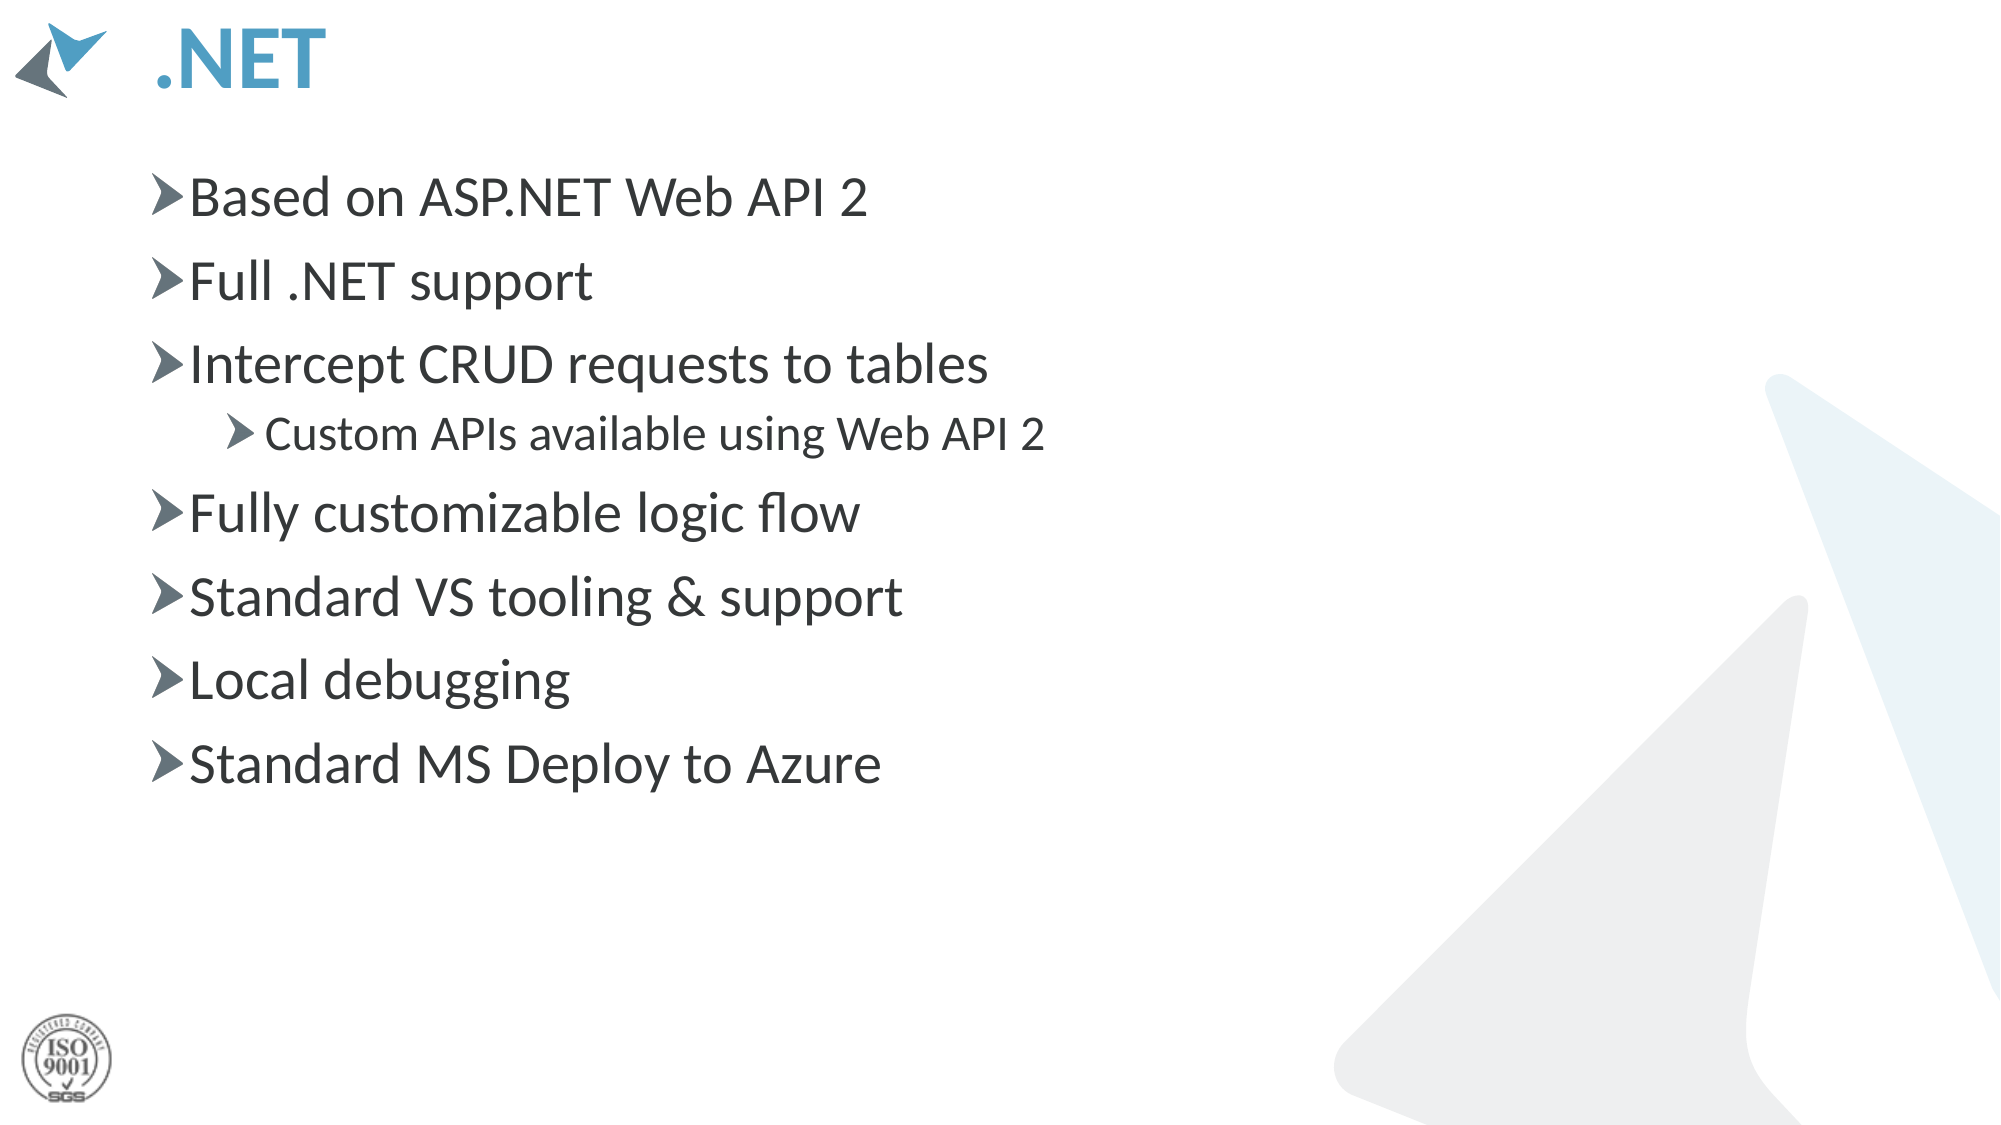

# .NET
Based on ASP.NET Web API 2
Full .NET support
Intercept CRUD requests to tables
Custom APIs available using Web API 2
Fully customizable logic flow
Standard VS tooling & support
Local debugging
Standard MS Deploy to Azure